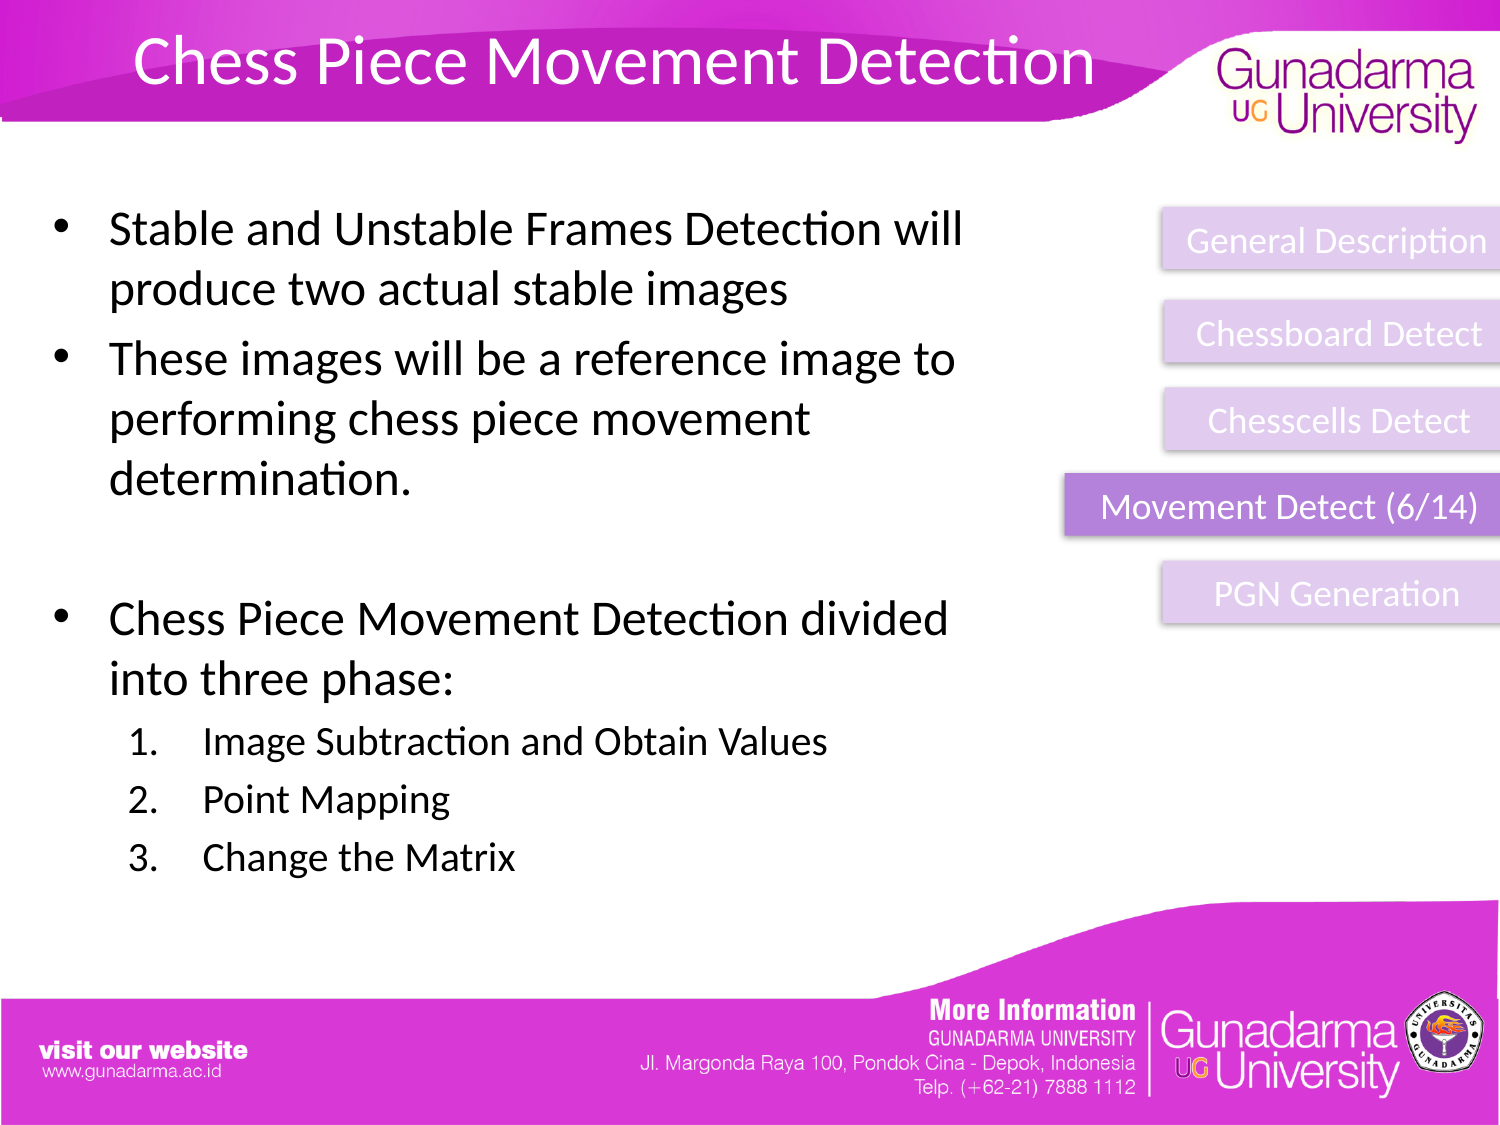

# Chess Piece Movement Detection
Stable and Unstable Frames Detection will produce two actual stable images
These images will be a reference image to performing chess piece movement determination.

Chess Piece Movement Detection divided into three phase:
Image Subtraction and Obtain Values
Point Mapping
Change the Matrix

General Description
Chessboard Detect
Chesscells Detect
Movement Detect (6/14)
PGN Generation